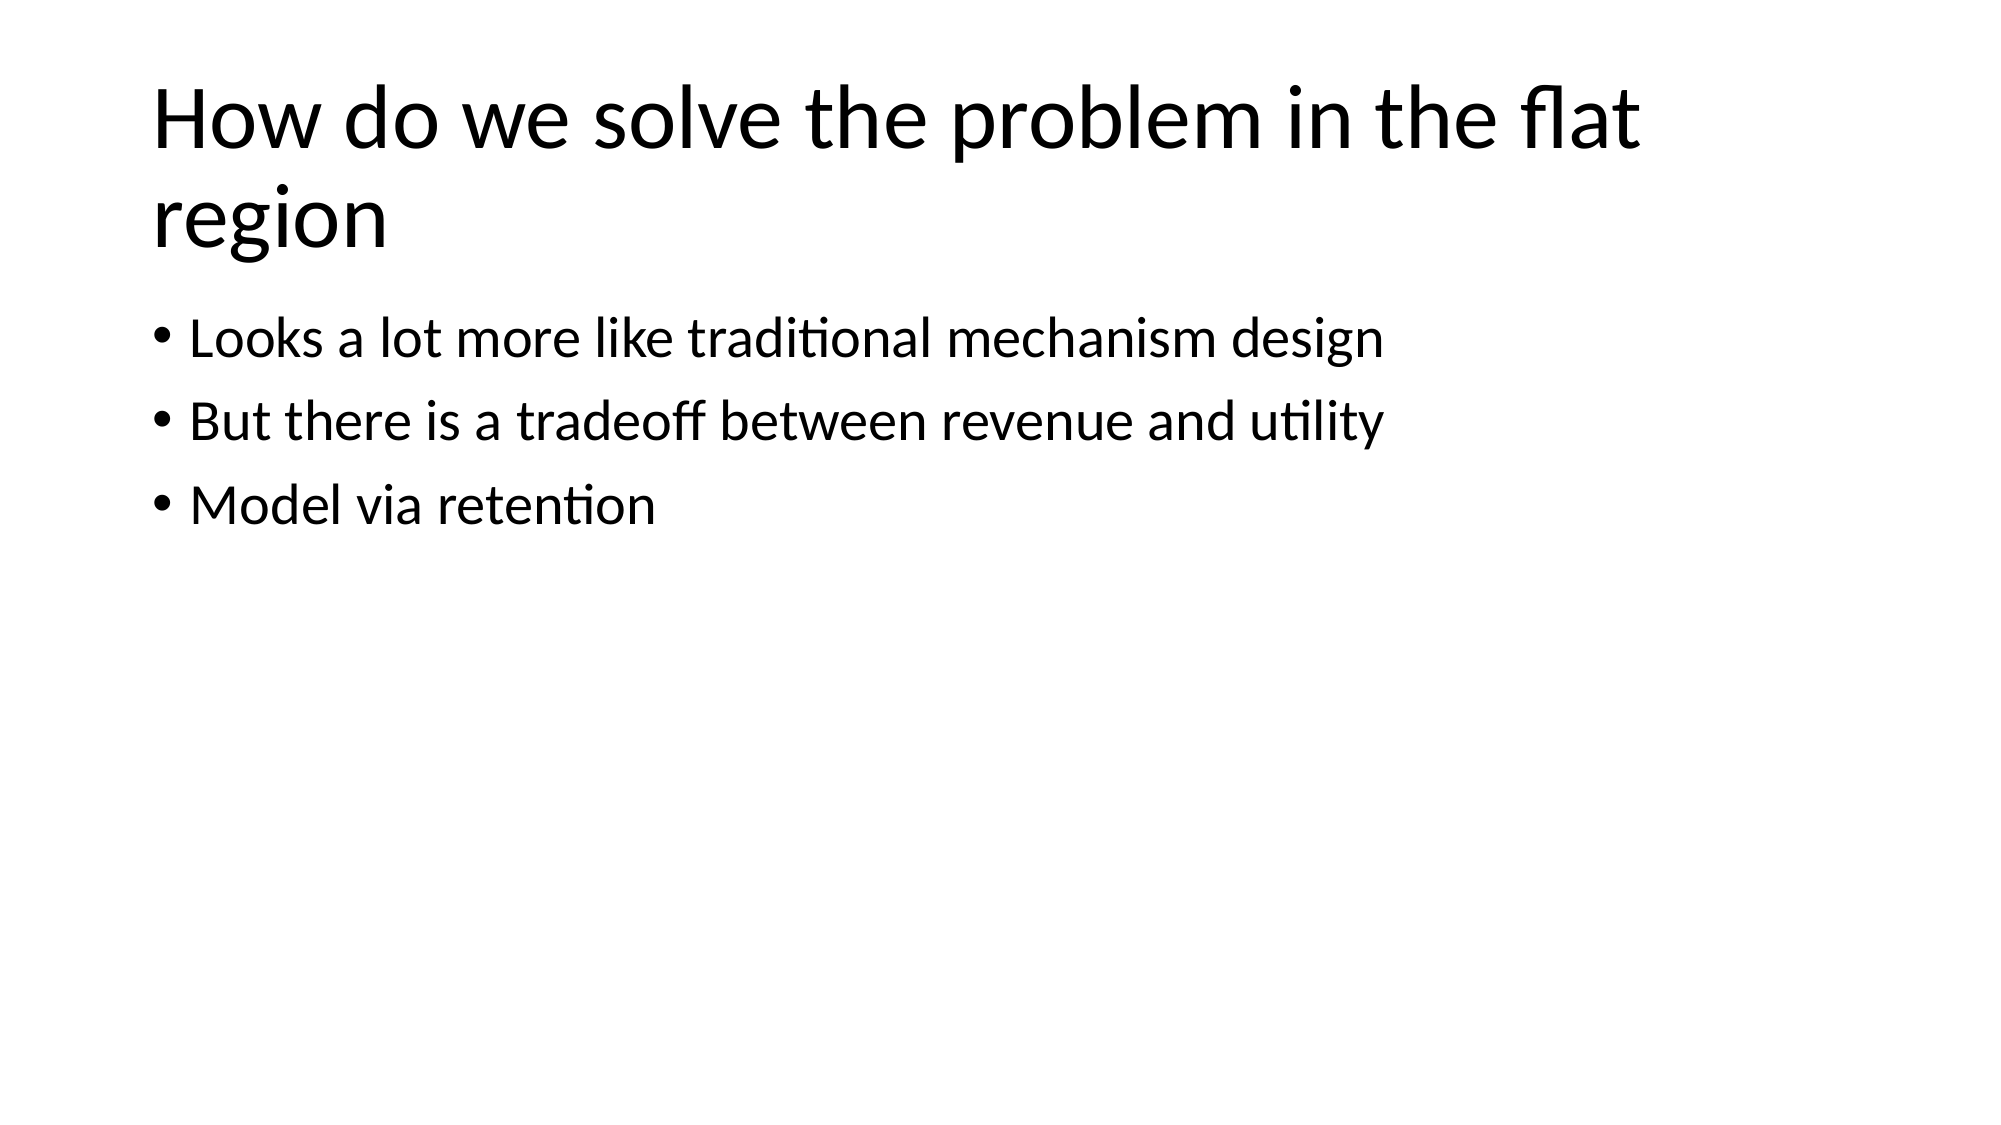

# How do we solve the problem in the flat region
Looks a lot more like traditional mechanism design
But there is a tradeoff between revenue and utility
Model via retention